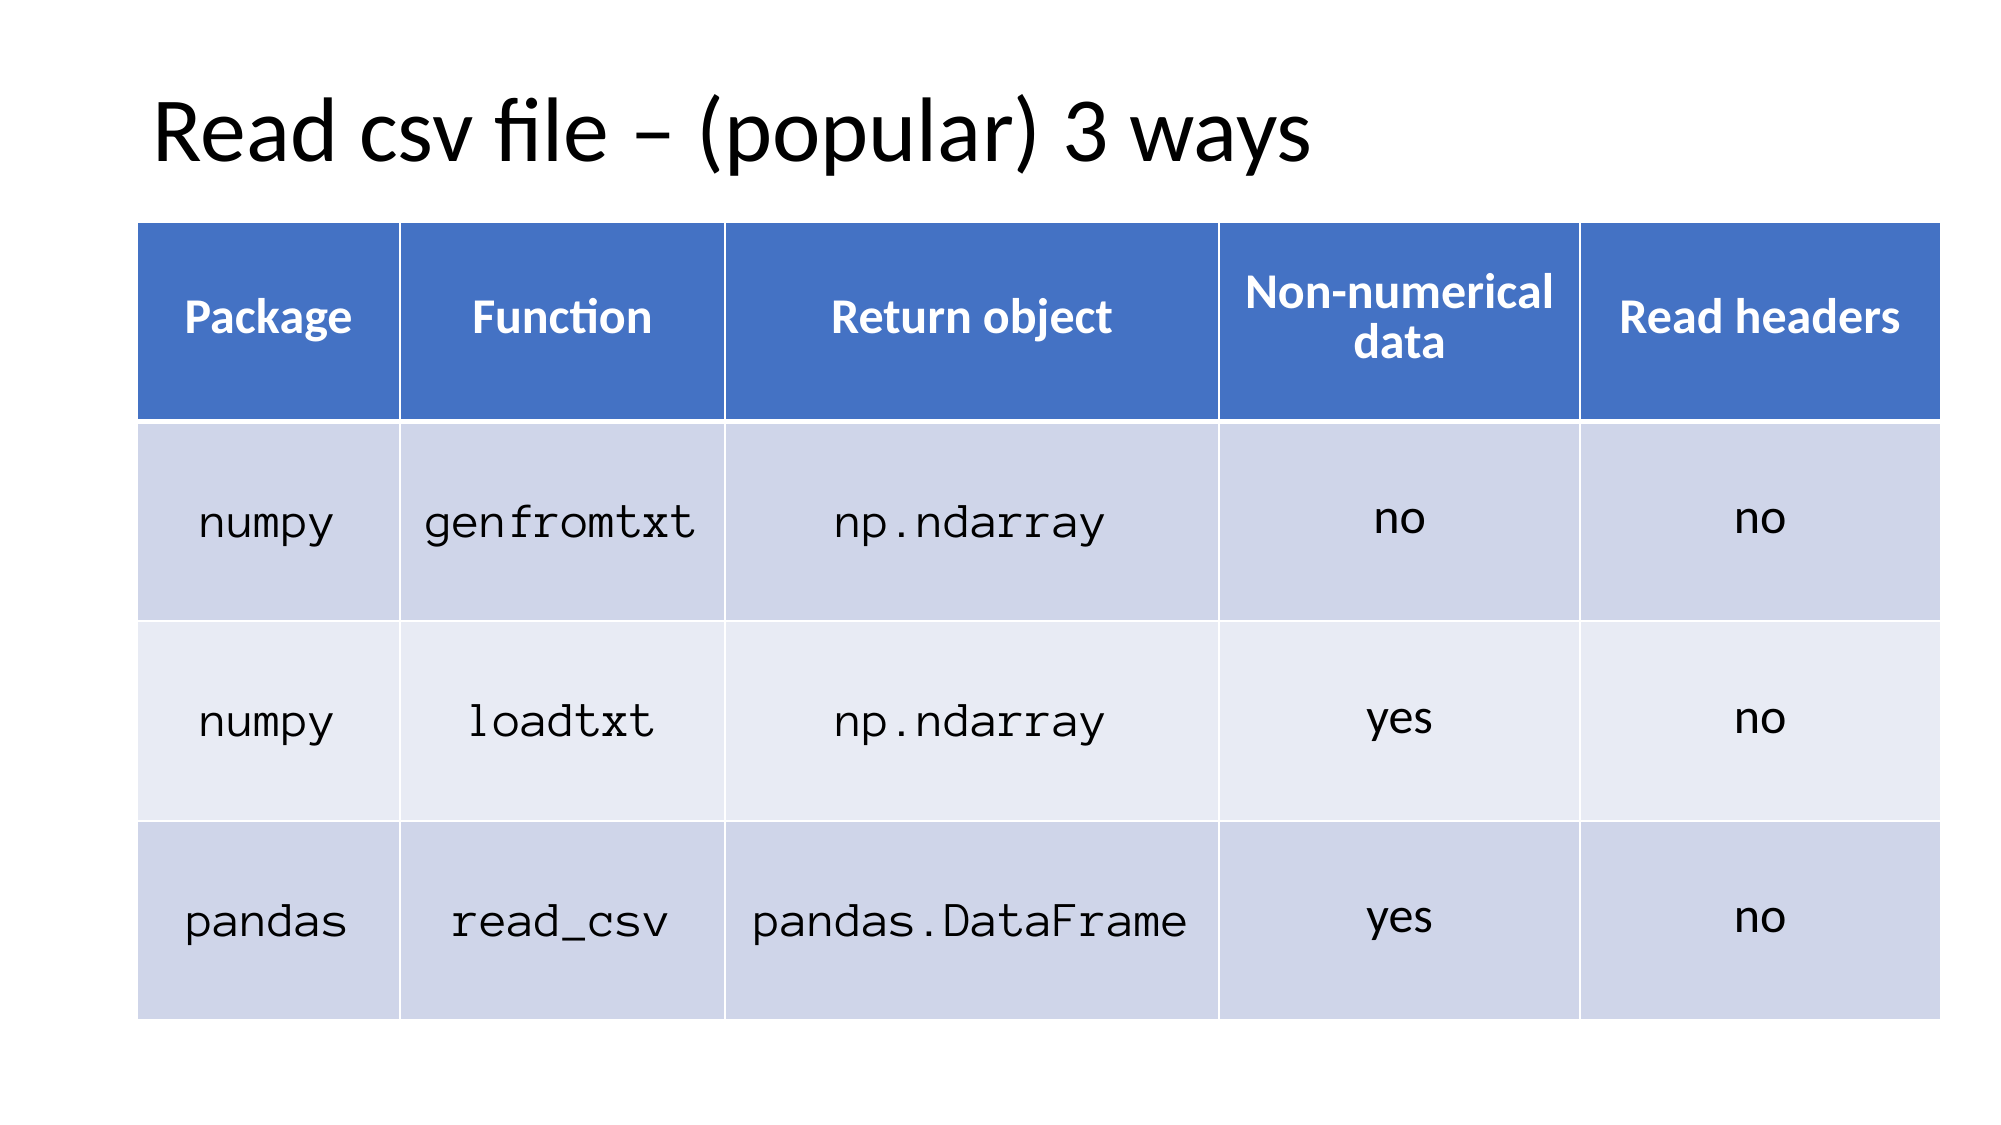

# Read csv file – (popular) 3 ways
| Package | Function | Return object | Non-numerical data | Read headers |
| --- | --- | --- | --- | --- |
| numpy | genfromtxt | np.ndarray | no | no |
| numpy | loadtxt | np.ndarray | yes | no |
| pandas | read\_csv | pandas.DataFrame | yes | no |